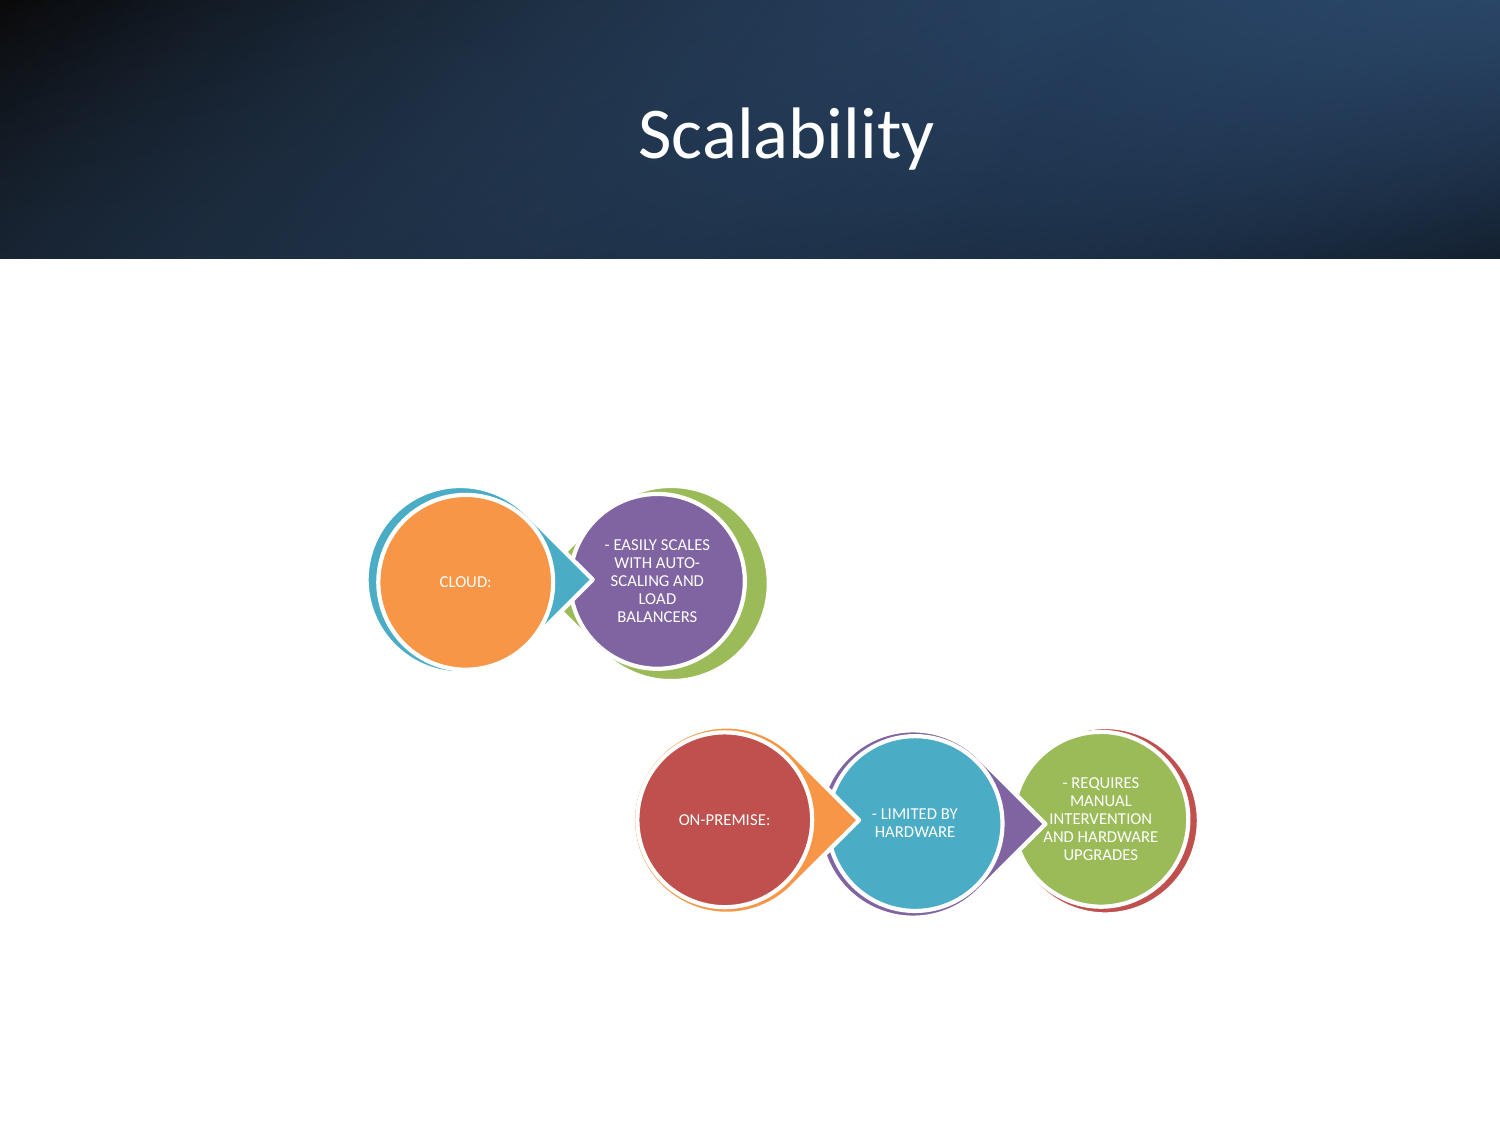

# Scalability
- Requires manual intervention and hardware upgrades
- Limited by hardware
On-Premise:
- Easily scales with auto-scaling and load balancers
Cloud: